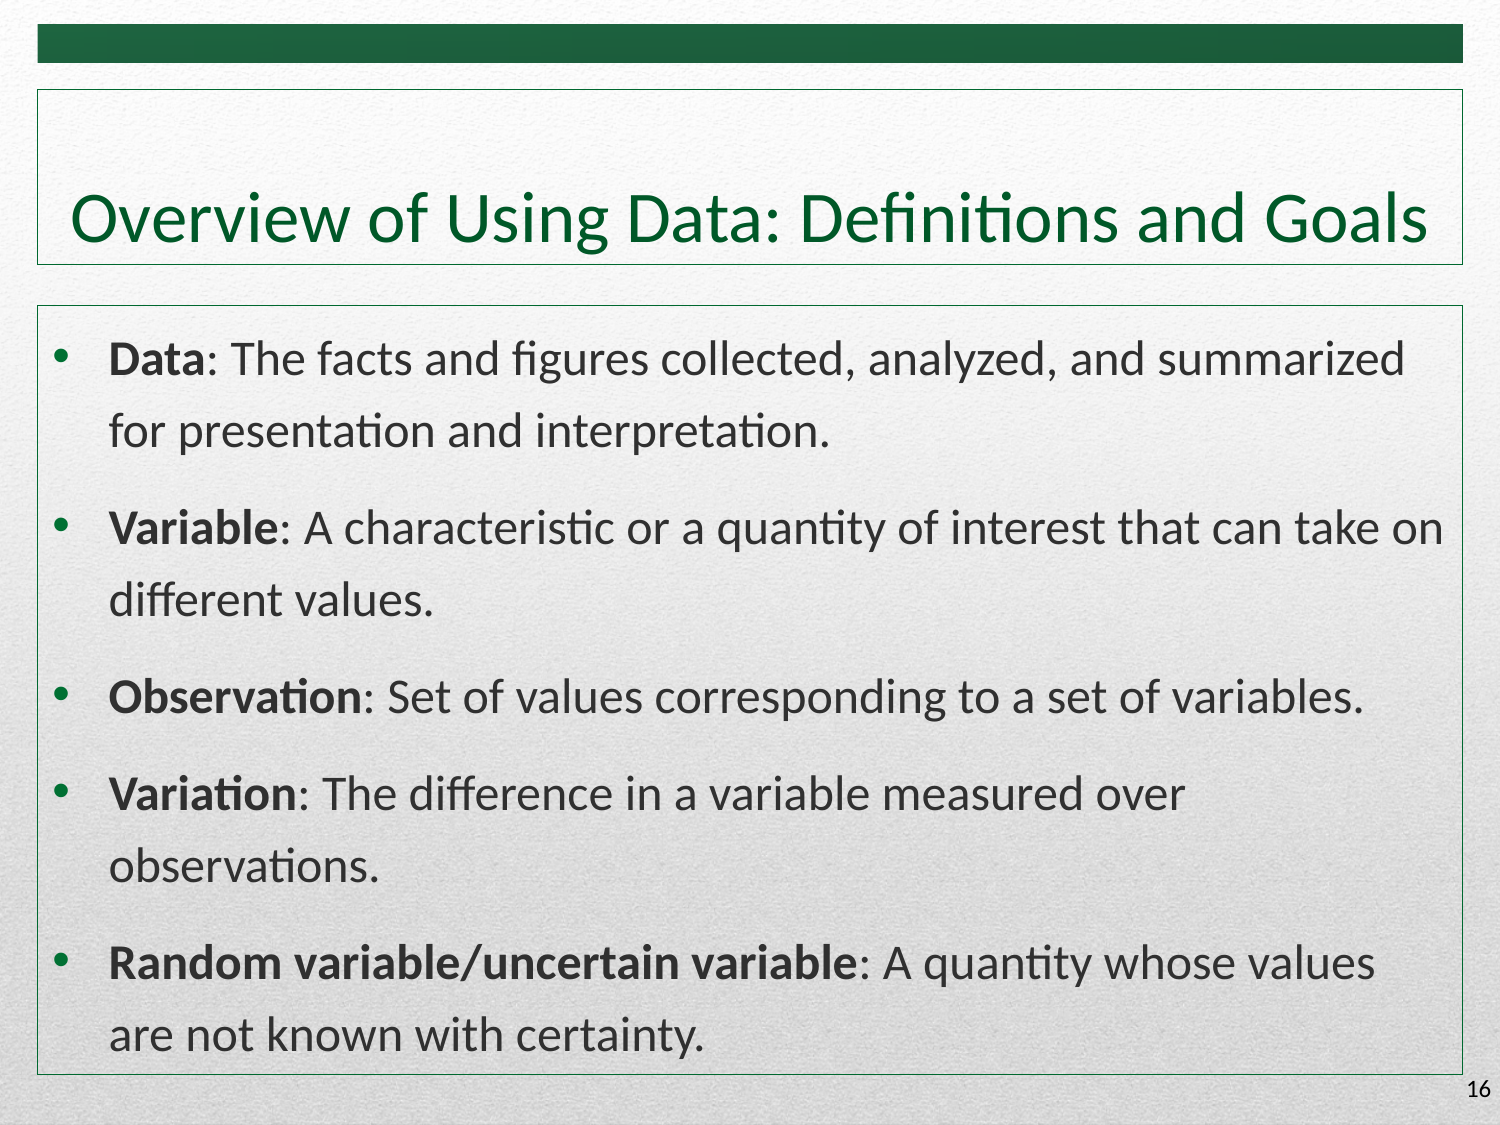

# Overview of Using Data: Definitions and Goals
Data: The facts and figures collected, analyzed, and summarized for presentation and interpretation.
Variable: A characteristic or a quantity of interest that can take on different values.
Observation: Set of values corresponding to a set of variables.
Variation: The difference in a variable measured over observations.
Random variable/uncertain variable: A quantity whose values are not known with certainty.
16